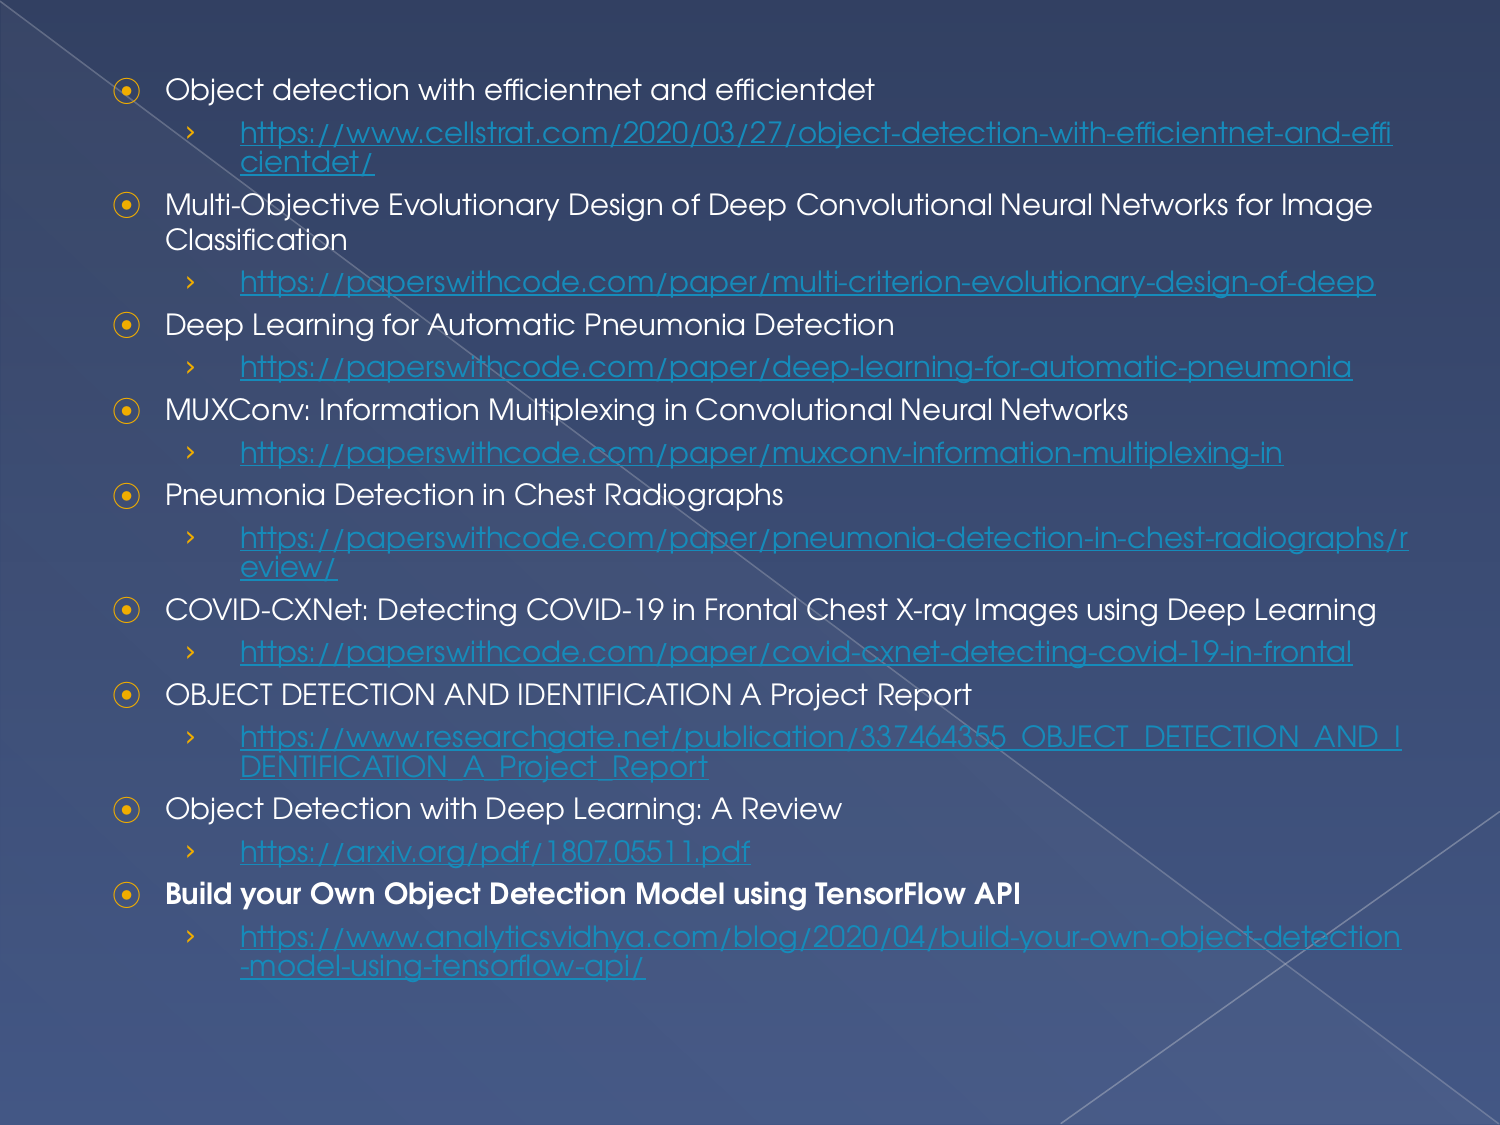

Object detection with efficientnet and efficientdet
https://www.cellstrat.com/2020/03/27/object-detection-with-efficientnet-and-efficientdet/
Multi-Objective Evolutionary Design of Deep Convolutional Neural Networks for Image Classification
https://paperswithcode.com/paper/multi-criterion-evolutionary-design-of-deep
Deep Learning for Automatic Pneumonia Detection
https://paperswithcode.com/paper/deep-learning-for-automatic-pneumonia
MUXConv: Information Multiplexing in Convolutional Neural Networks
https://paperswithcode.com/paper/muxconv-information-multiplexing-in
Pneumonia Detection in Chest Radiographs
https://paperswithcode.com/paper/pneumonia-detection-in-chest-radiographs/review/
COVID-CXNet: Detecting COVID-19 in Frontal Chest X-ray Images using Deep Learning
https://paperswithcode.com/paper/covid-cxnet-detecting-covid-19-in-frontal
OBJECT DETECTION AND IDENTIFICATION A Project Report
https://www.researchgate.net/publication/337464355_OBJECT_DETECTION_AND_IDENTIFICATION_A_Project_Report
Object Detection with Deep Learning: A Review
https://arxiv.org/pdf/1807.05511.pdf
Build your Own Object Detection Model using TensorFlow API
https://www.analyticsvidhya.com/blog/2020/04/build-your-own-object-detection-model-using-tensorflow-api/